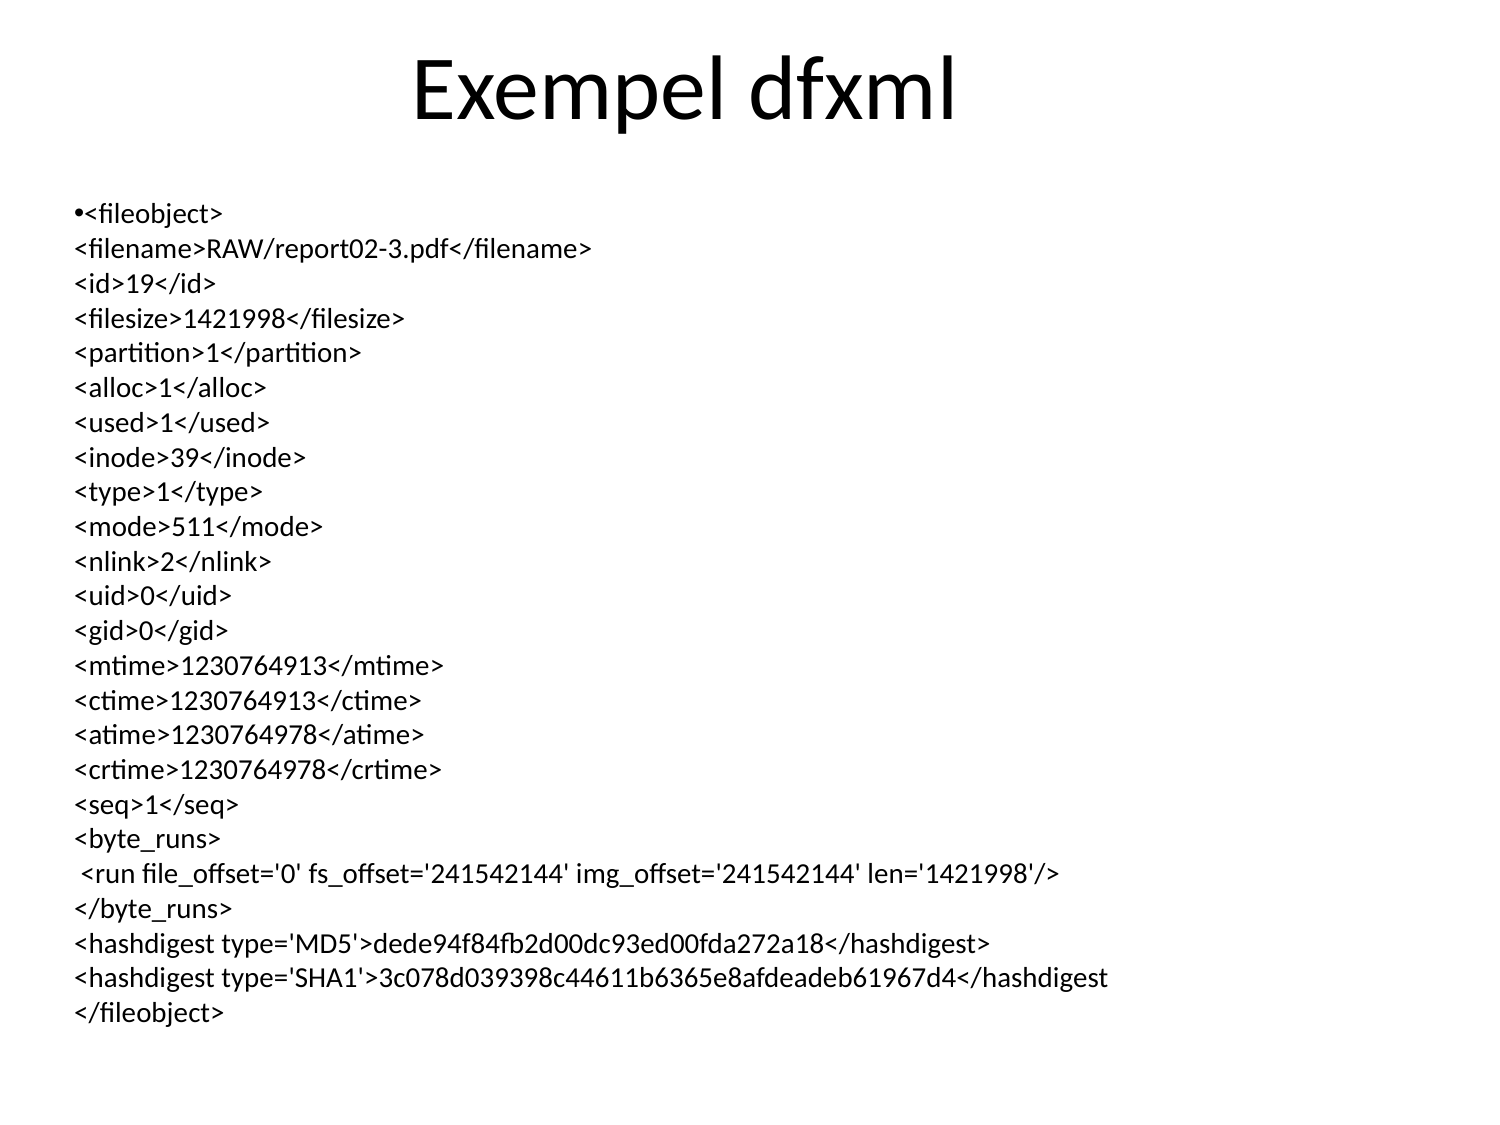

Exempel dfxml
<fileobject>
<filename>RAW/report02-3.pdf</filename>
<id>19</id>
<filesize>1421998</filesize>
<partition>1</partition>
<alloc>1</alloc>
<used>1</used>
<inode>39</inode>
<type>1</type>
<mode>511</mode>
<nlink>2</nlink>
<uid>0</uid>
<gid>0</gid>
<mtime>1230764913</mtime>
<ctime>1230764913</ctime>
<atime>1230764978</atime>
<crtime>1230764978</crtime>
<seq>1</seq>
<byte_runs>
 <run file_offset='0' fs_offset='241542144' img_offset='241542144' len='1421998'/>
</byte_runs>
<hashdigest type='MD5'>dede94f84fb2d00dc93ed00fda272a18</hashdigest>
<hashdigest type='SHA1'>3c078d039398c44611b6365e8afdeadeb61967d4</hashdigest
</fileobject>